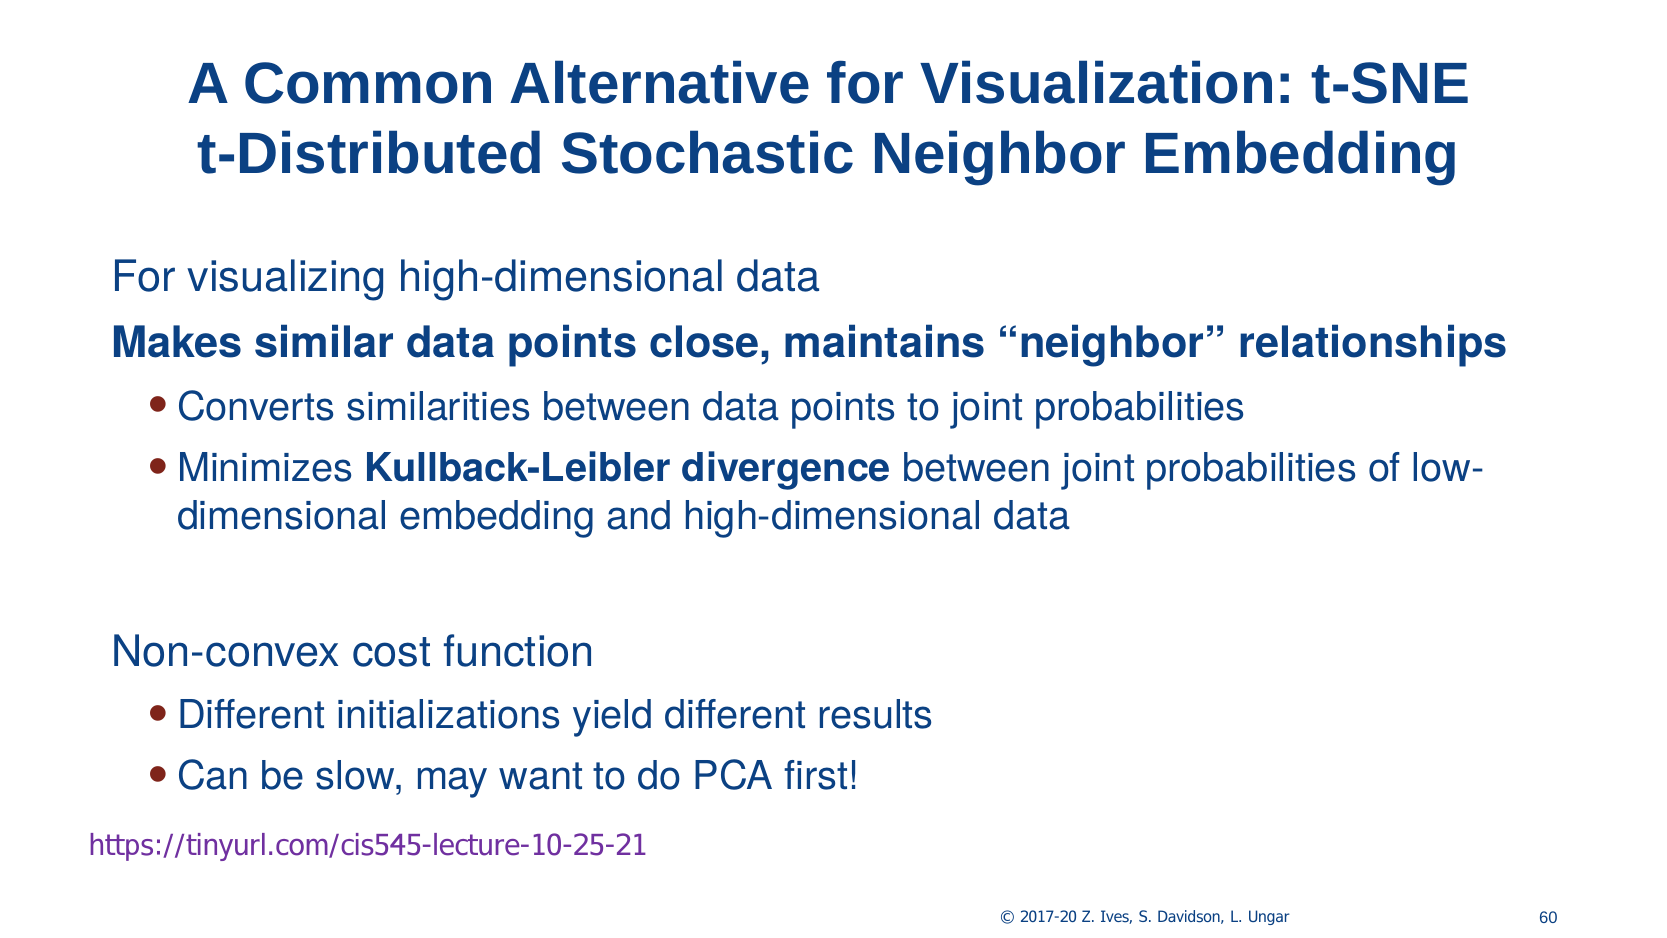

# A Common Alternative for Visualization: t-SNE t-Distributed Stochastic Neighbor Embedding
For visualizing high-dimensional data
Makes similar data points close, maintains “neighbor” relationships
Converts similarities between data points to joint probabilities
Minimizes Kullback-Leibler divergence between joint probabilities of low-dimensional embedding and high-dimensional data

Non-convex cost function
Different initializations yield different results
Can be slow, may want to do PCA first!
60